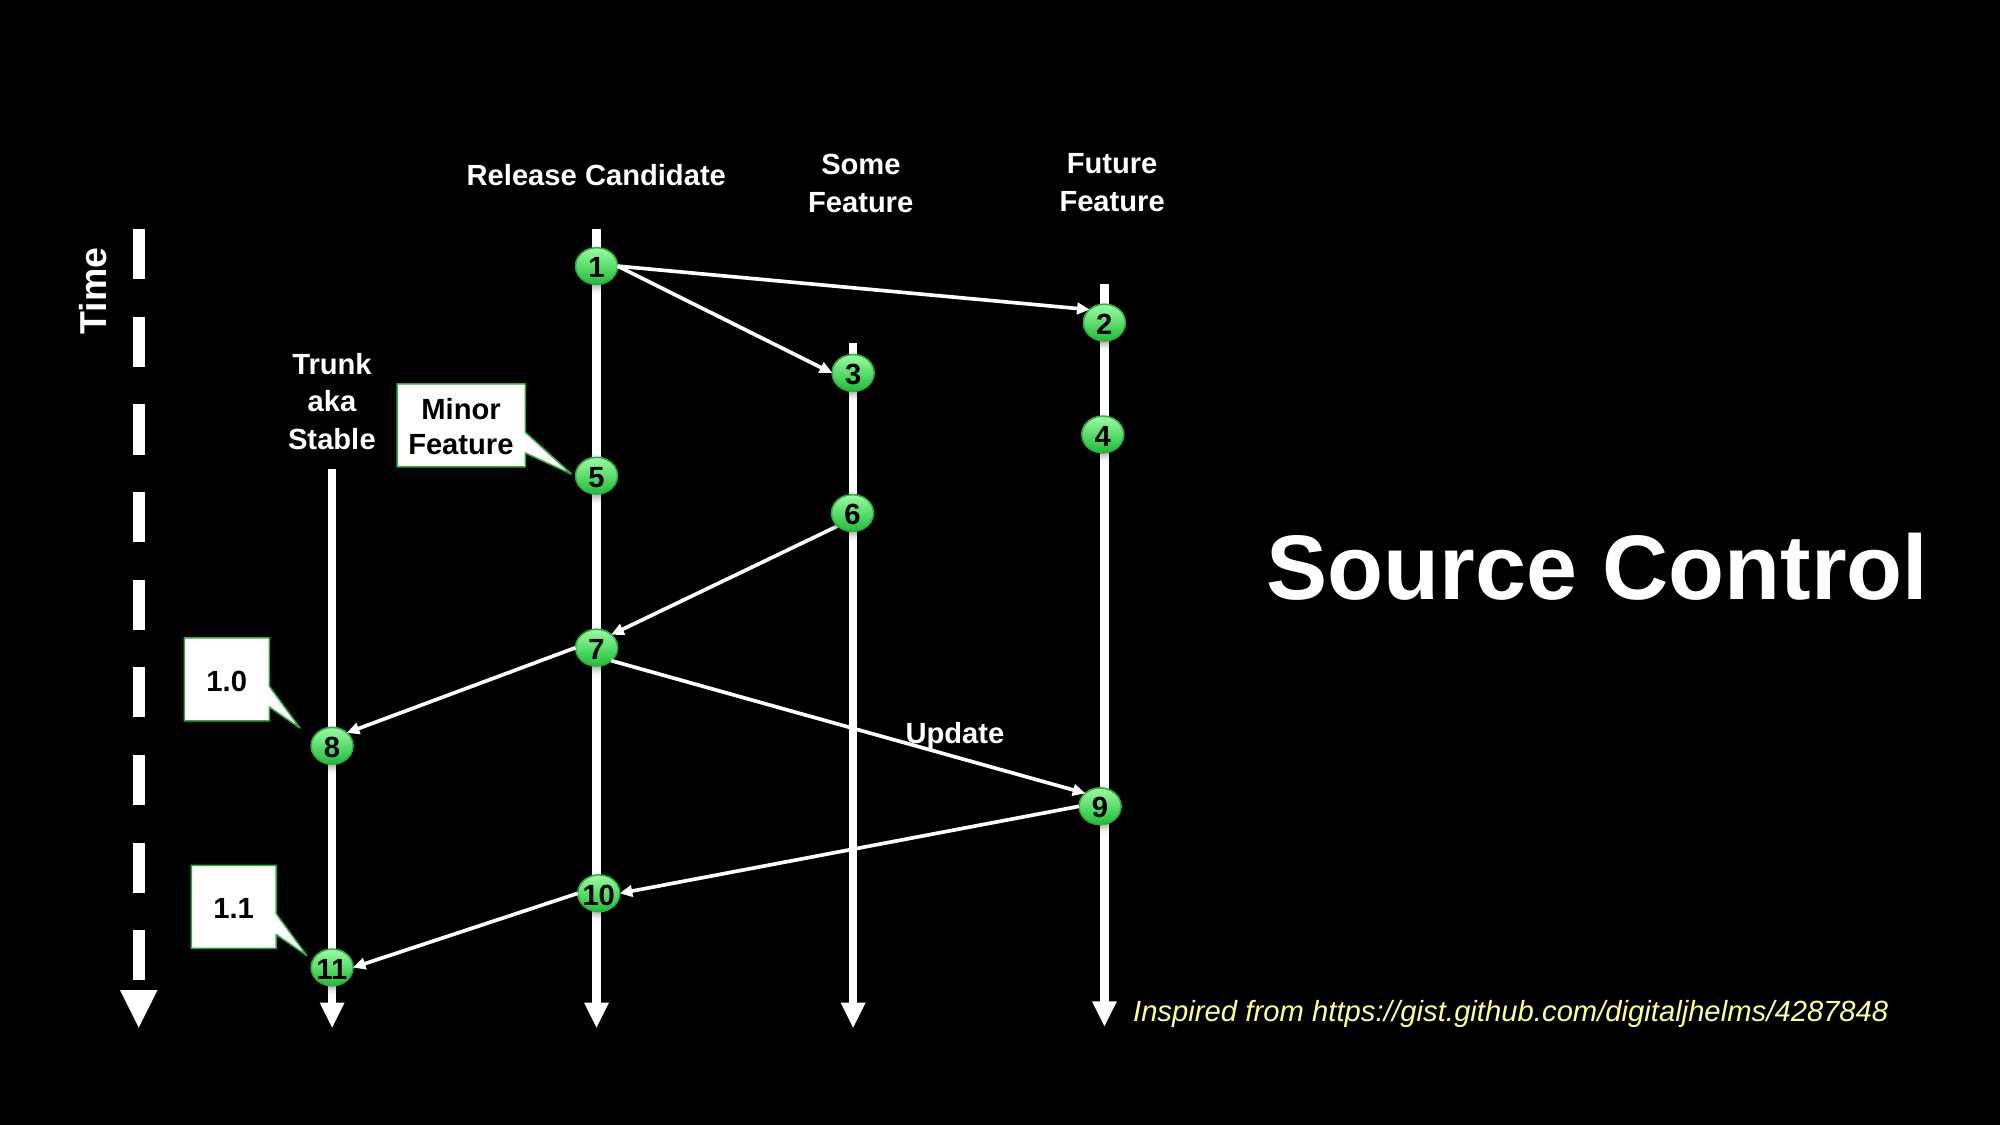

Future
Feature

Some
Feature

Release Candidate
Time
1
2
Trunk
aka
Stable
3
Minor
Feature
4
5
6
Source Control
7
1.0
Update
8
9
1.1
10
11
Inspired from https://gist.github.com/digitaljhelms/4287848